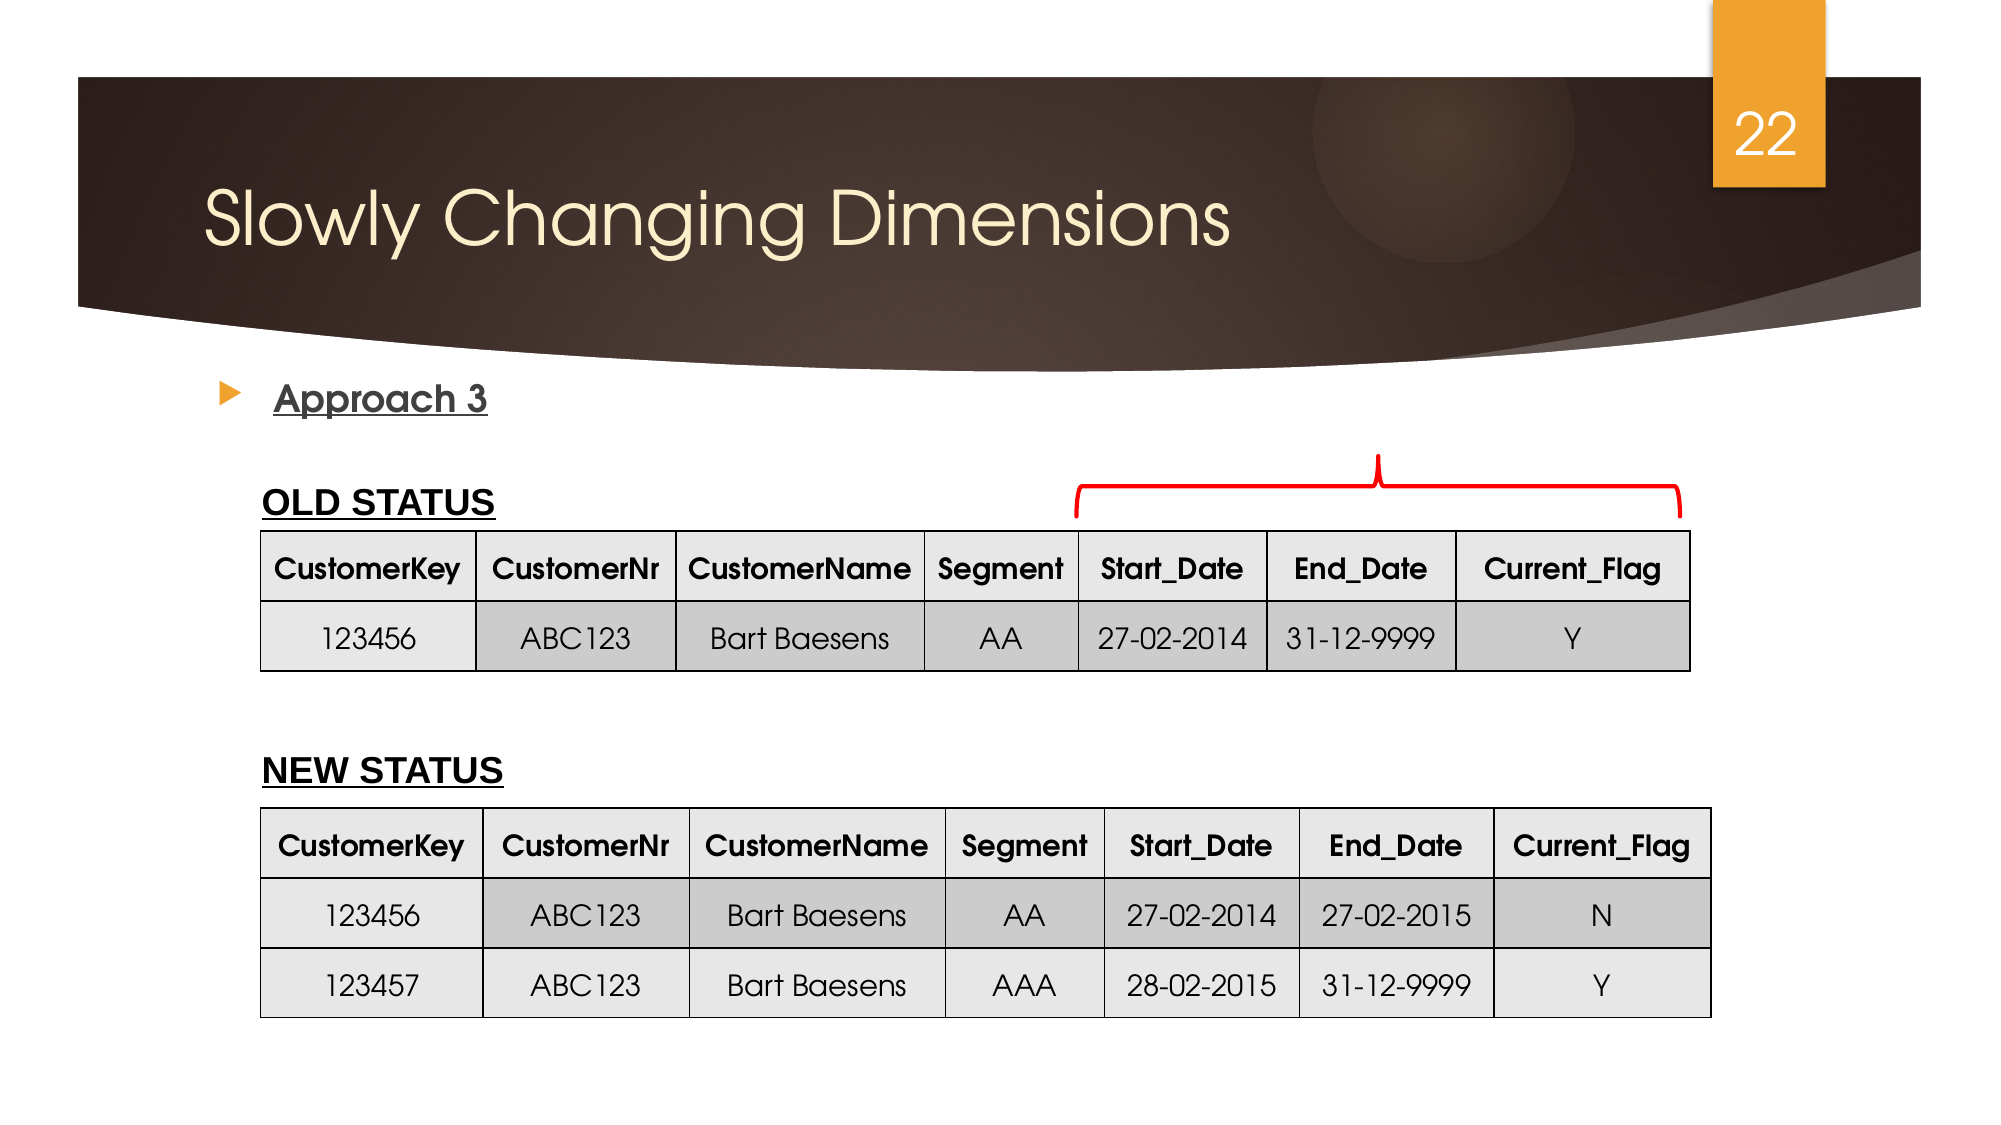

22
# Slowly Changing Dimensions

Approach 3

OLD STATUS
| CustomerKey | CustomerNr | CustomerName | Segment | Start\_Date | End\_Date | Current\_Flag |
| --- | --- | --- | --- | --- | --- | --- |
| 123456 | ABC123 | Bart Baesens | AA | 27-02-2014 | 31-12-9999 | Y |
NEW STATUS
| CustomerKey | CustomerNr | CustomerName | Segment | Start\_Date | End\_Date | Current\_Flag |
| --- | --- | --- | --- | --- | --- | --- |
| 123456 | ABC123 | Bart Baesens | AA | 27-02-2014 | 27-02-2015 | N |
| 123457 | ABC123 | Bart Baesens | AAA | 28-02-2015 | 31-12-9999 | Y |